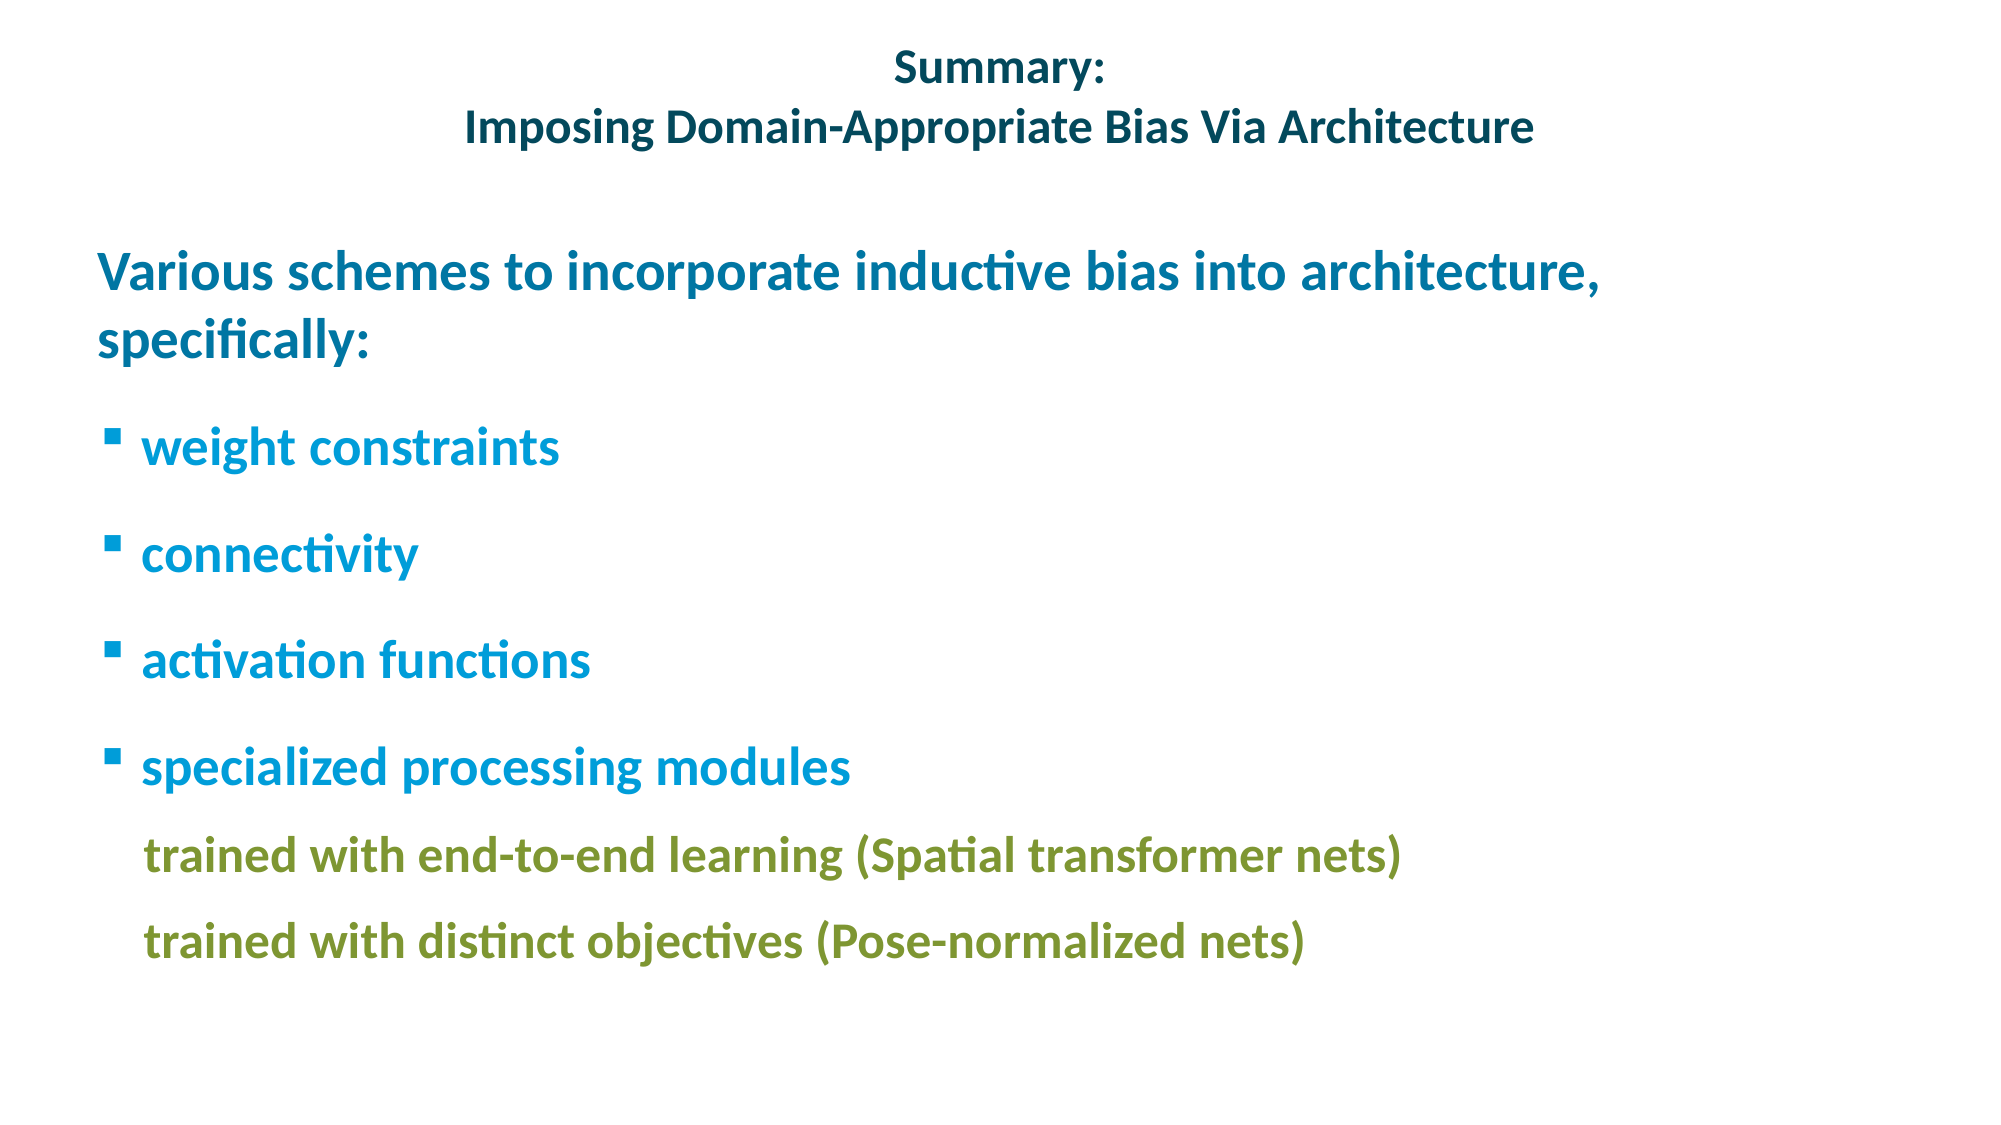

# Summary: Imposing Domain-Appropriate Bias Via Architecture
Various schemes to incorporate inductive bias into architecture, specifically:
weight constraints
connectivity
activation functions
specialized processing modules
trained with end-to-end learning (Spatial transformer nets)
trained with distinct objectives (Pose-normalized nets)